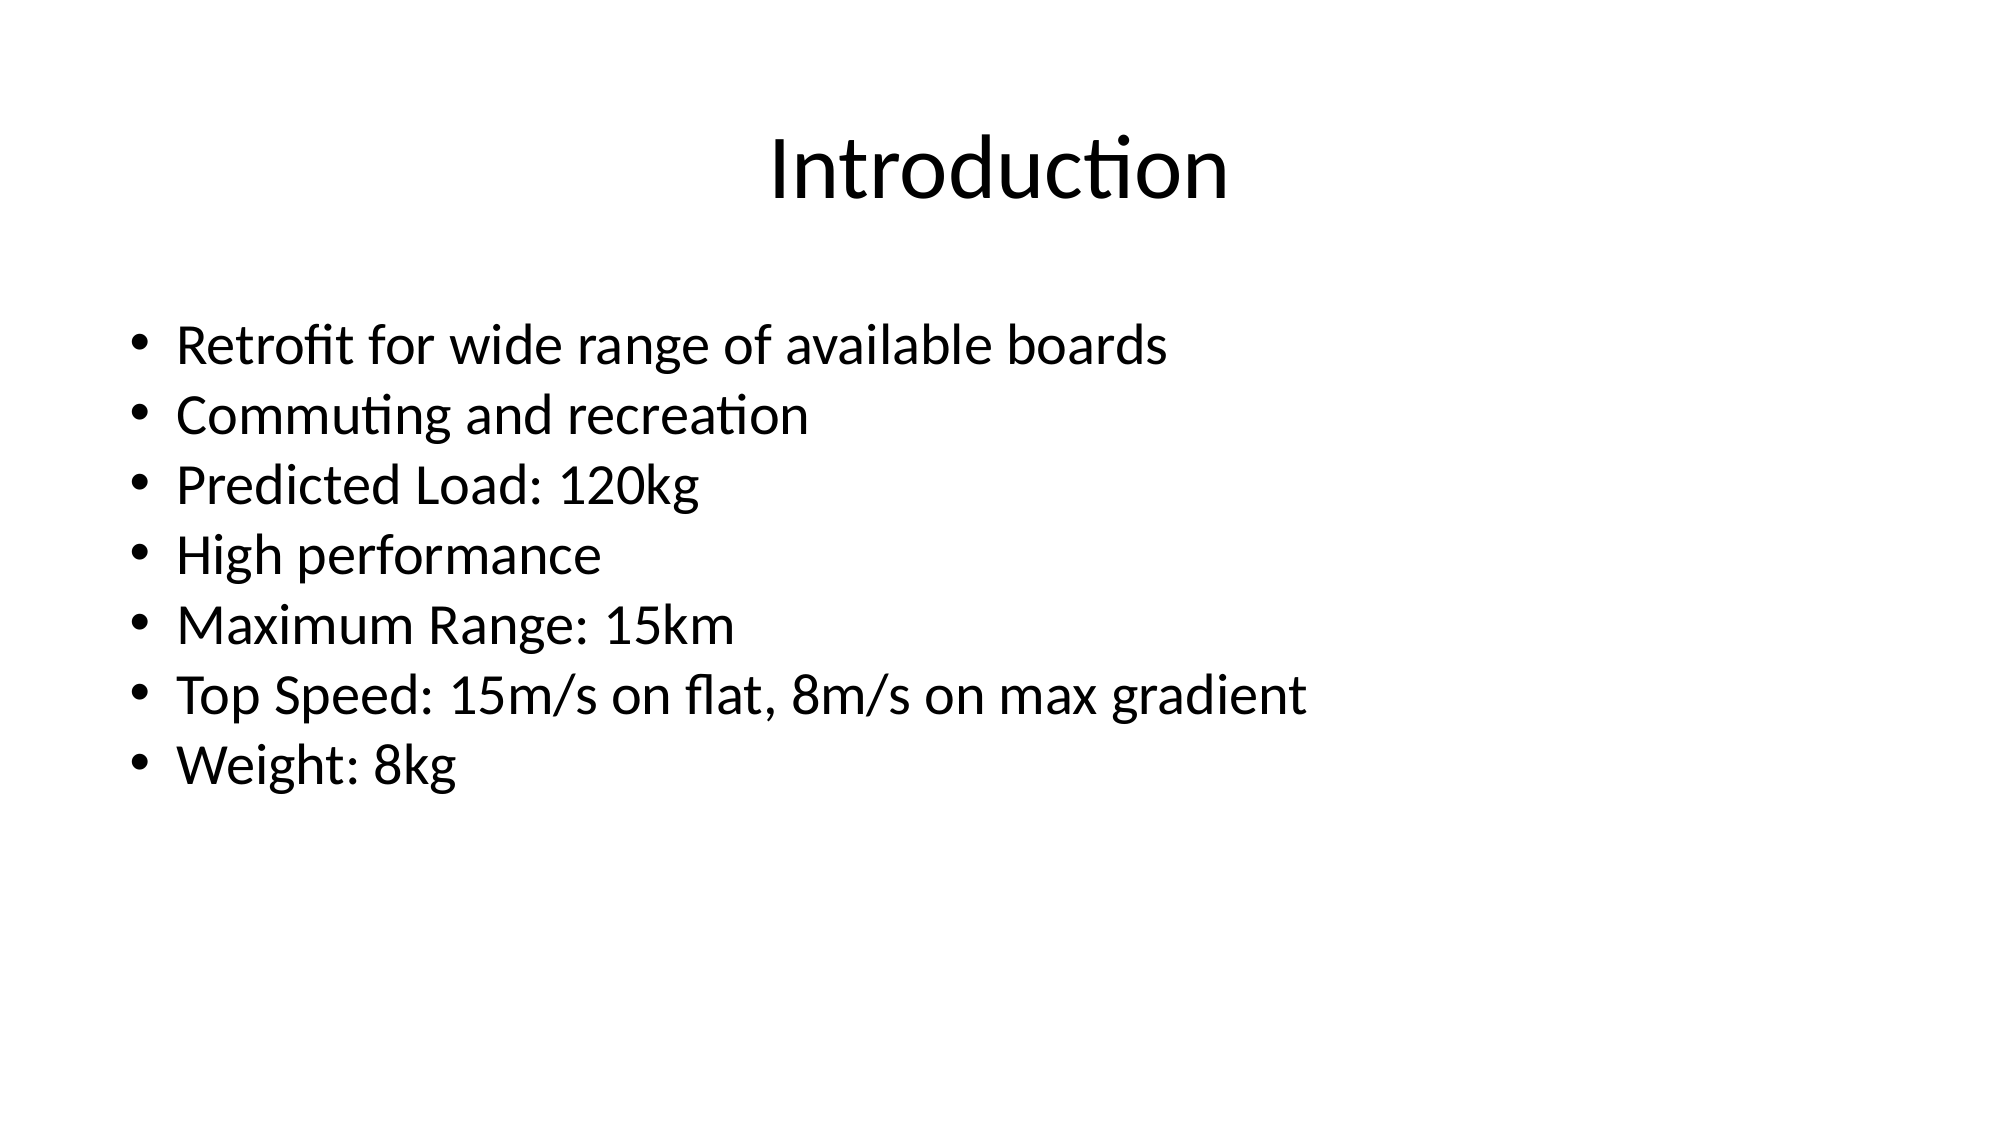

# Introduction
Retrofit for wide range of available boards
Commuting and recreation
Predicted Load: 120kg
High performance
Maximum Range: 15km
Top Speed: 15m/s on flat, 8m/s on max gradient
Weight: 8kg